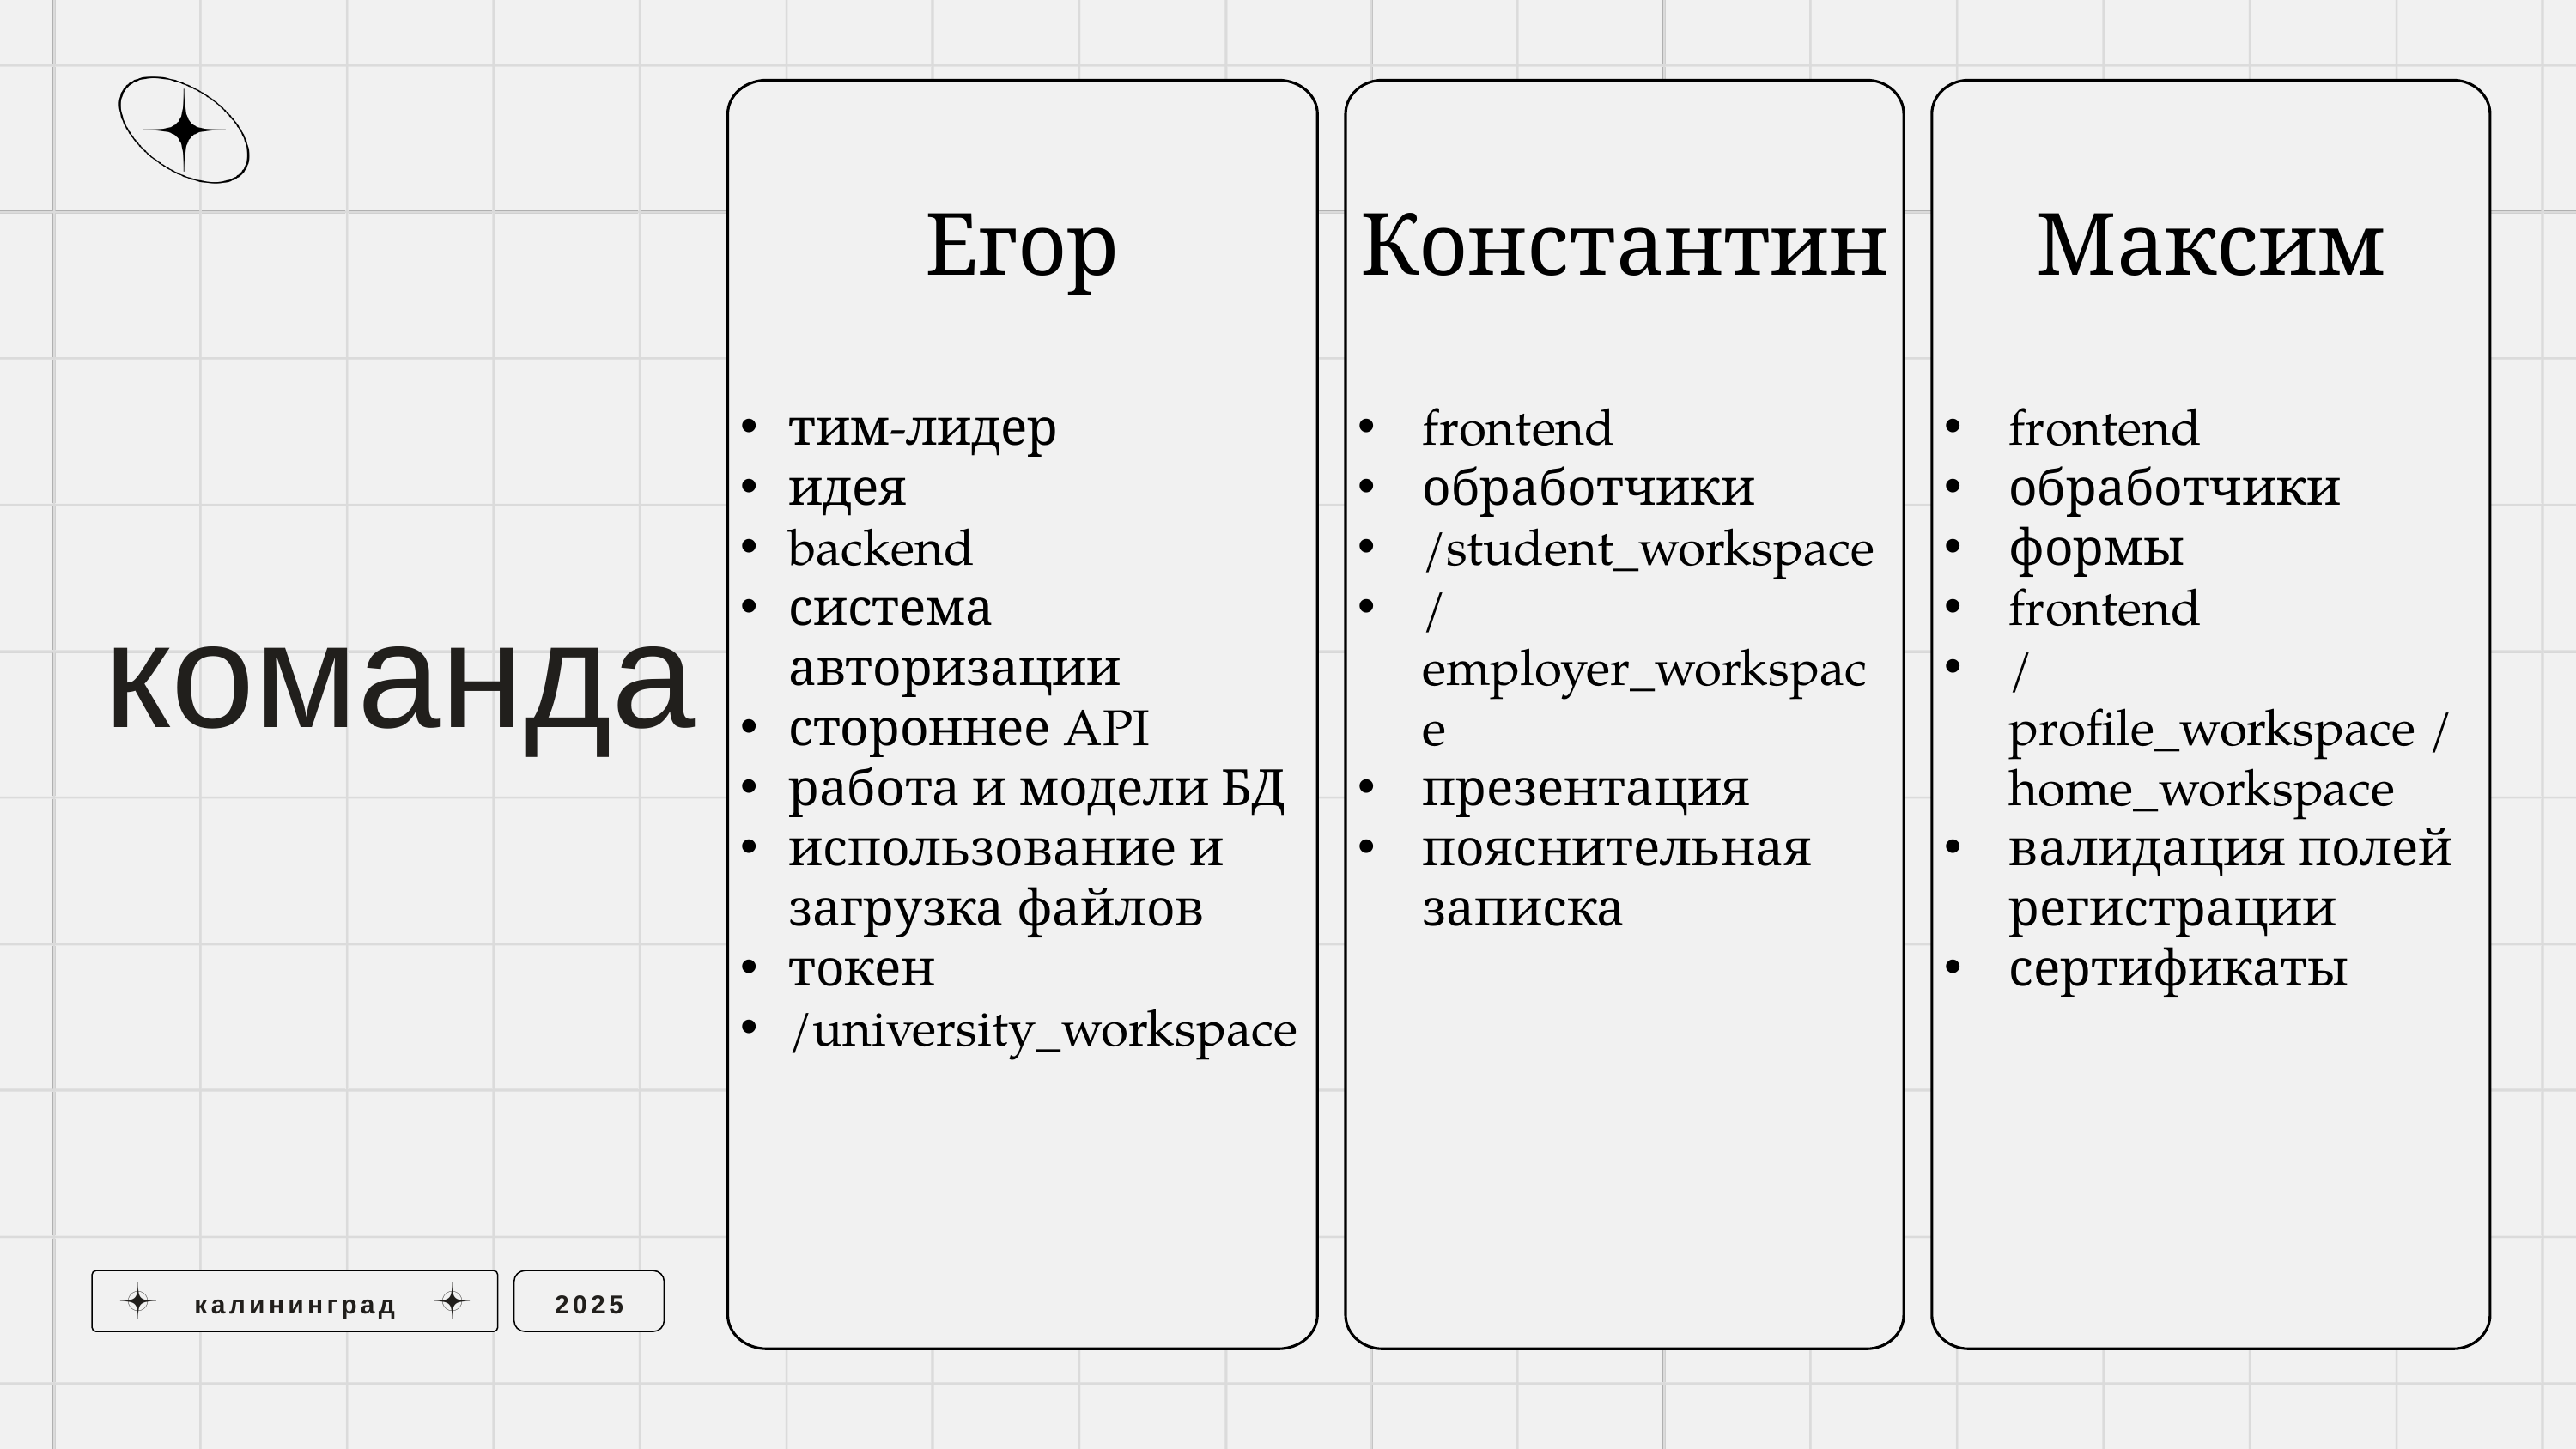

Егор

тим-лидер
идея
backend
система авторизации
стороннее API
работа и модели БД
использование и загрузка файлов
токен
/university_workspace

Константин

frontend
обработчики
/student_workspace
/employer_workspace
презентация
пояснительная записка

Максим

frontend
обработчики
формы
frontend
/profile_workspace /home_workspace
валидация полей регистрации
сертификаты

команда

калининград

2025